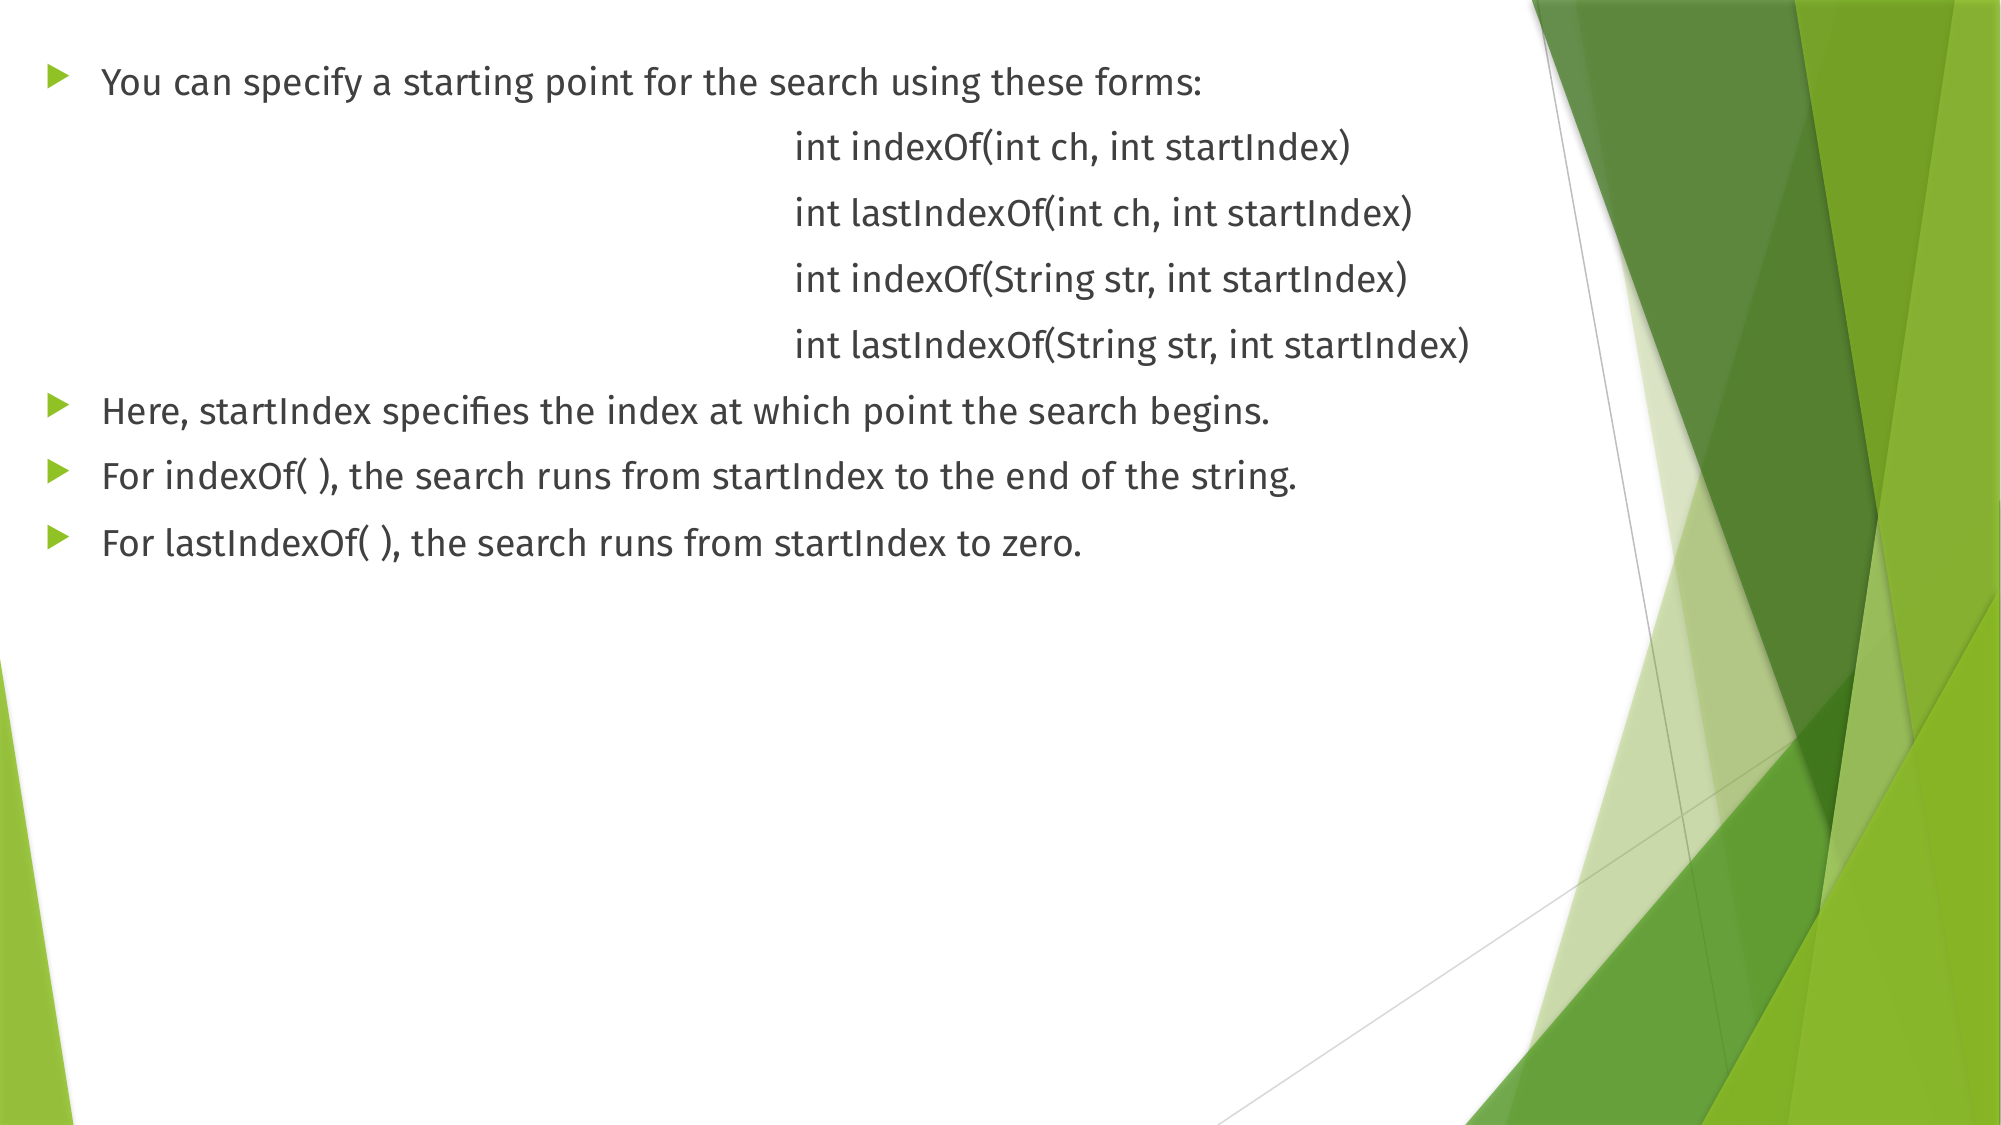

You can specify a starting point for the search using these forms:
					int indexOf(int ch, int startIndex)
					int lastIndexOf(int ch, int startIndex)
					int indexOf(String str, int startIndex)
					int lastIndexOf(String str, int startIndex)
Here, startIndex specifies the index at which point the search begins.
For indexOf( ), the search runs from startIndex to the end of the string.
For lastIndexOf( ), the search runs from startIndex to zero.